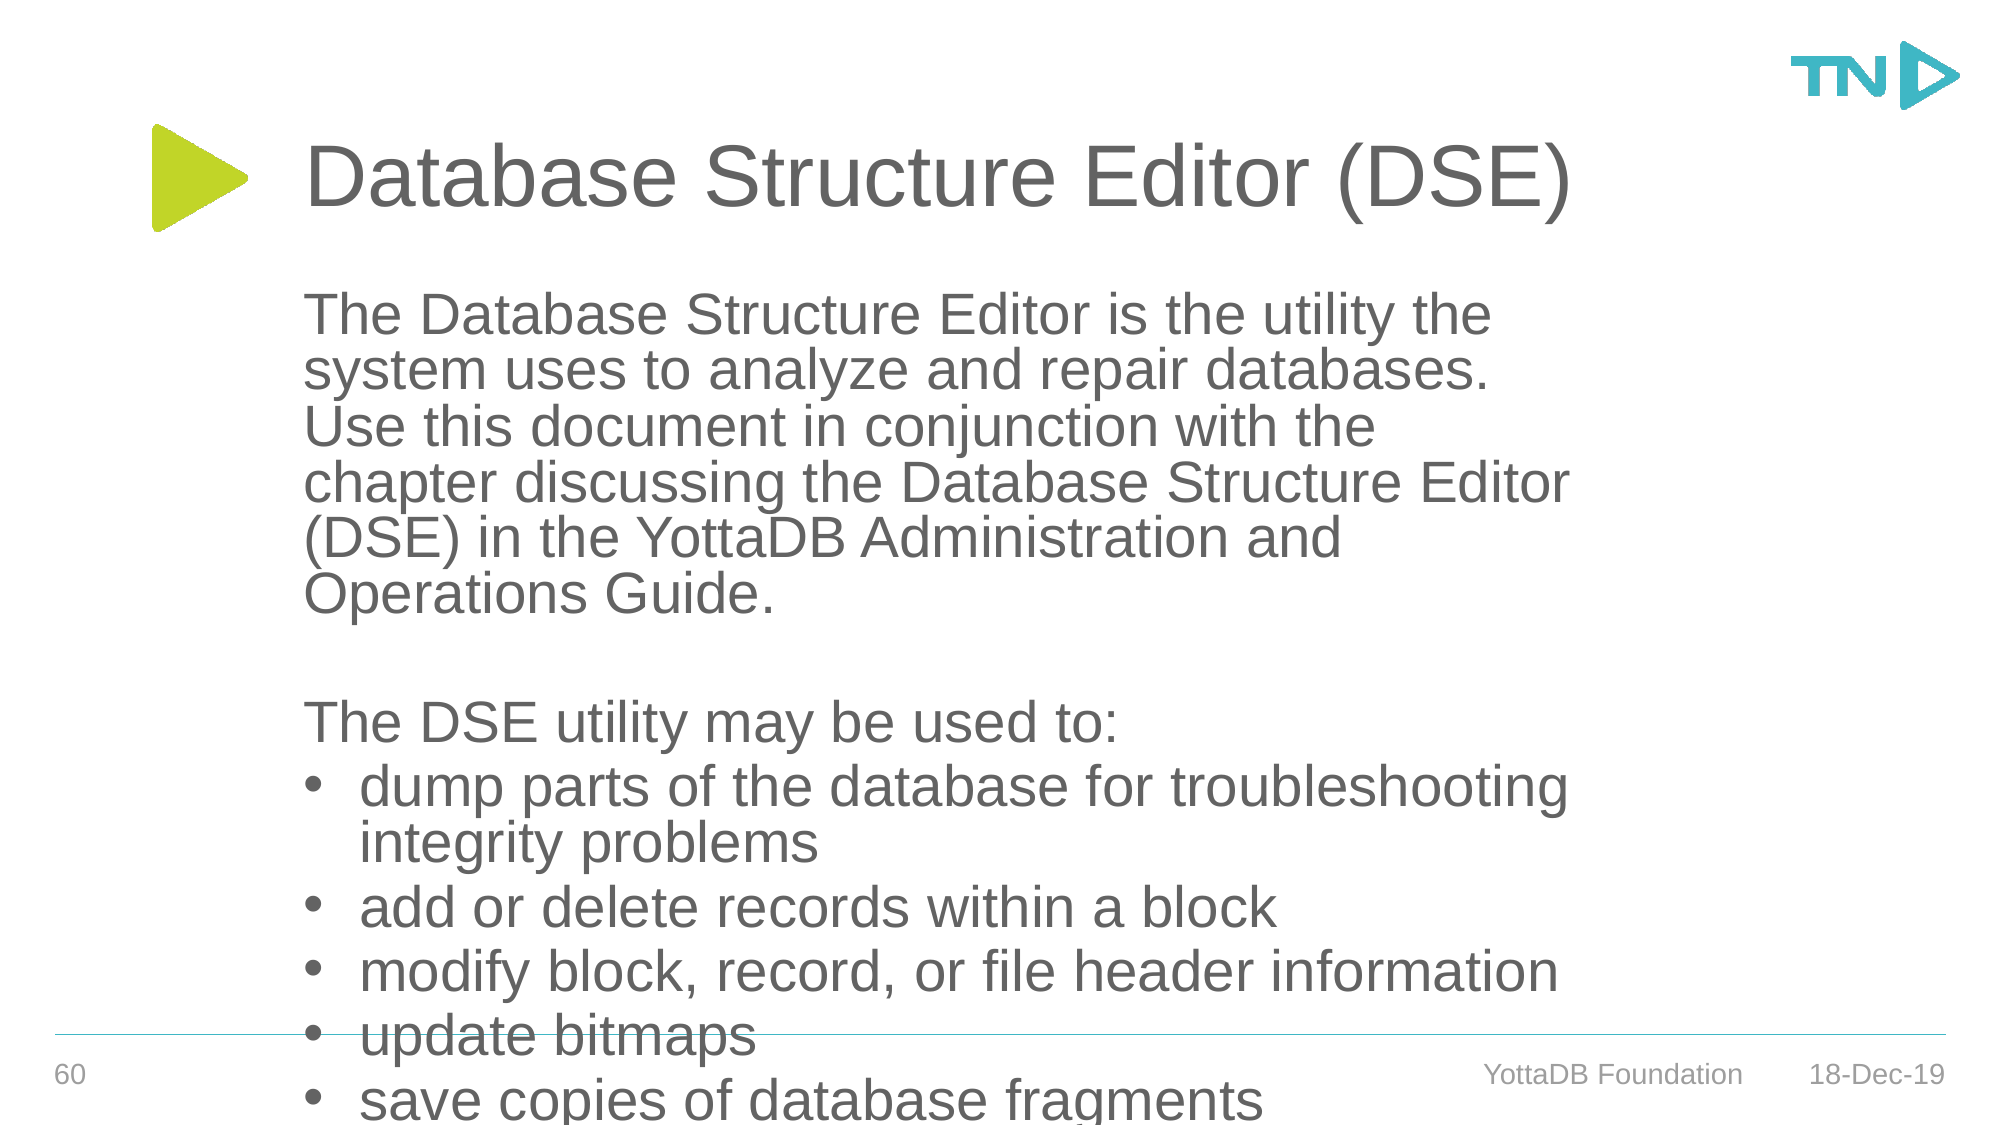

# Database Structure Editor (DSE)
The Database Structure Editor is the utility the system uses to analyze and repair databases.  Use this document in conjunction with the chapter discussing the Database Structure Editor (DSE) in the YottaDB Administration and Operations Guide.

The DSE utility may be used to:
dump parts of the database for troubleshooting integrity problems
add or delete records within a block
modify block, record, or file header information
update bitmaps
save copies of database fragments

60
YottaDB Foundation
18-Dec-19